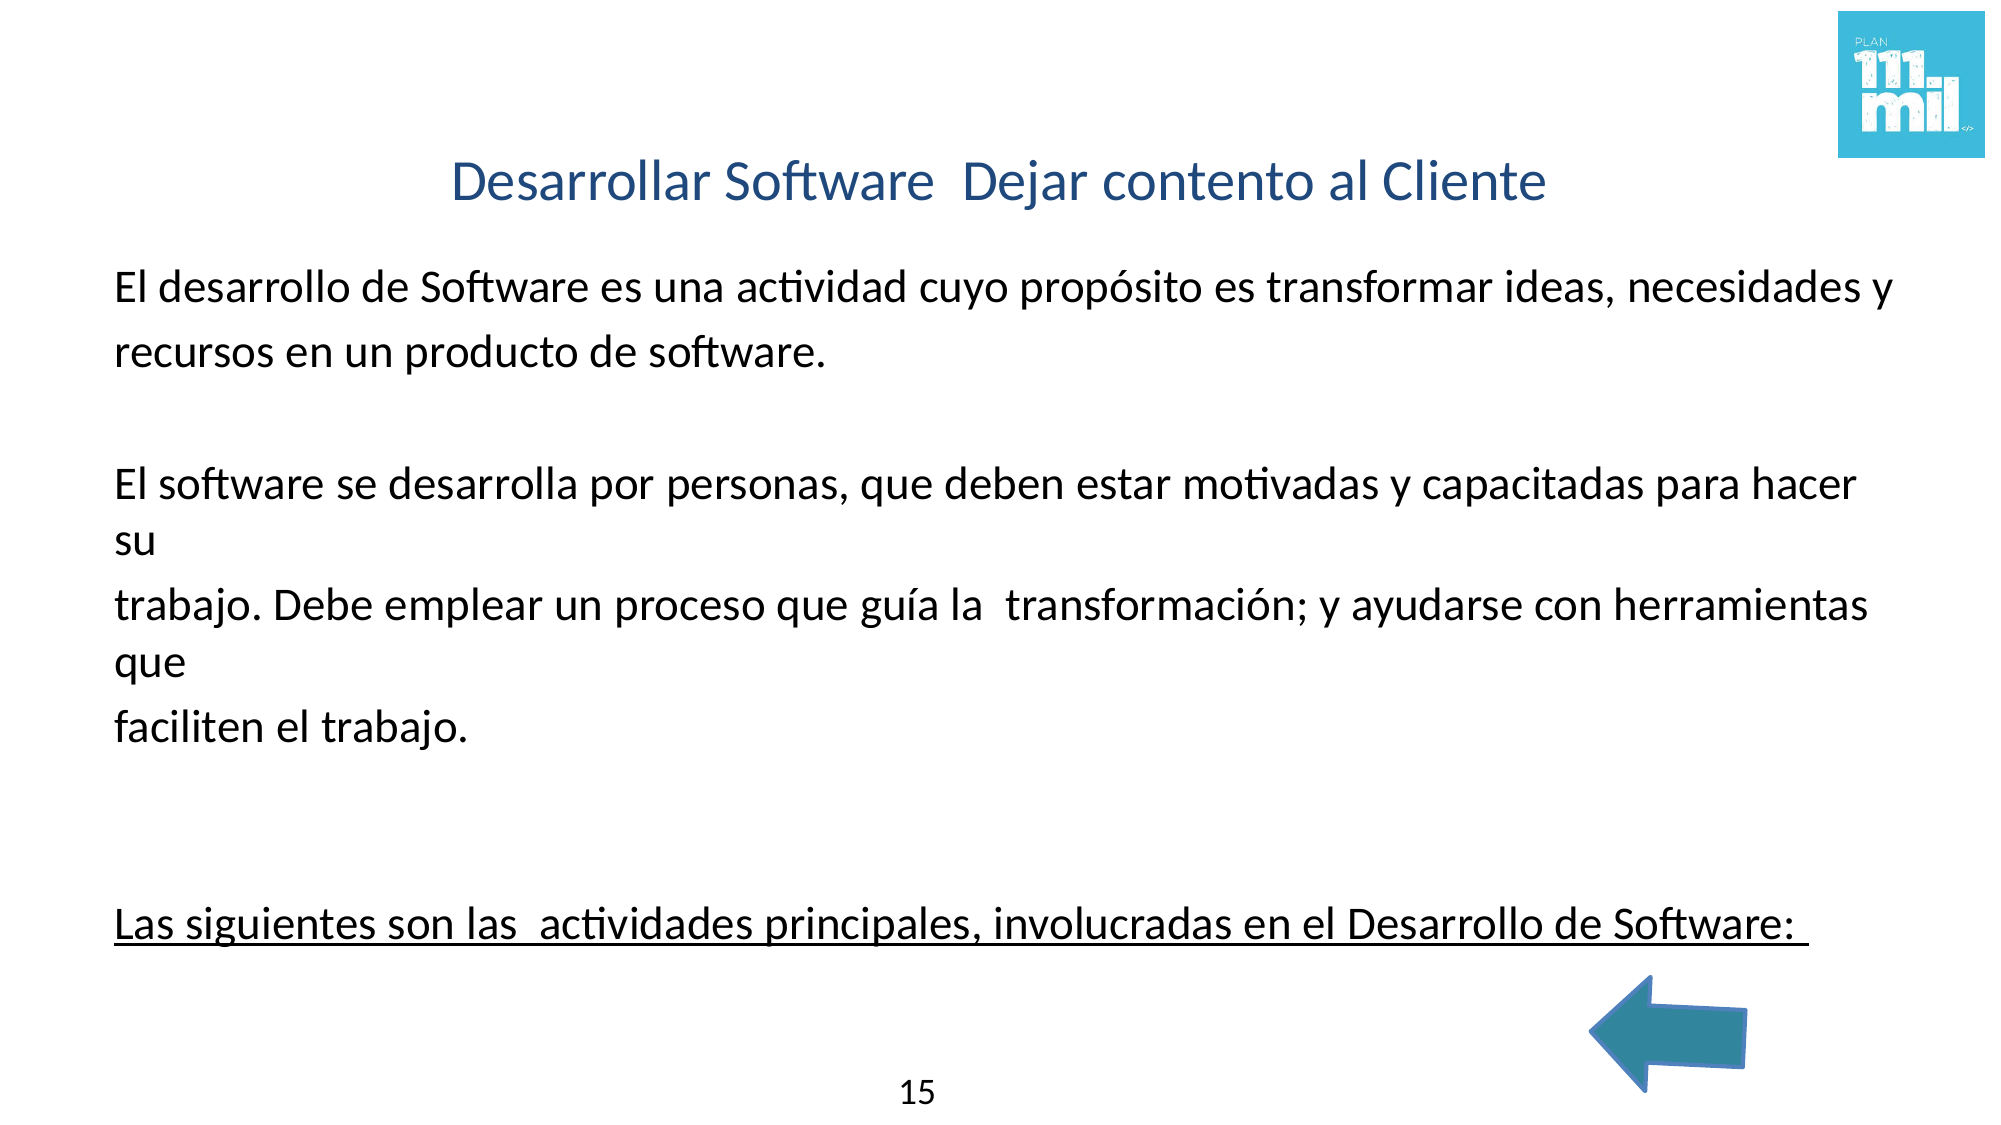

# Desarrollar Software  Dejar contento al Cliente
El desarrollo de Software es una actividad cuyo propósito es transformar ideas, necesidades y
recursos en un producto de software.

El software se desarrolla por personas, que deben estar motivadas y capacitadas para hacer su
trabajo. Debe emplear un proceso que guía la  transformación; y ayudarse con herramientas que
faciliten el trabajo.

Las siguientes son las  actividades principales, involucradas en el Desarrollo de Software: